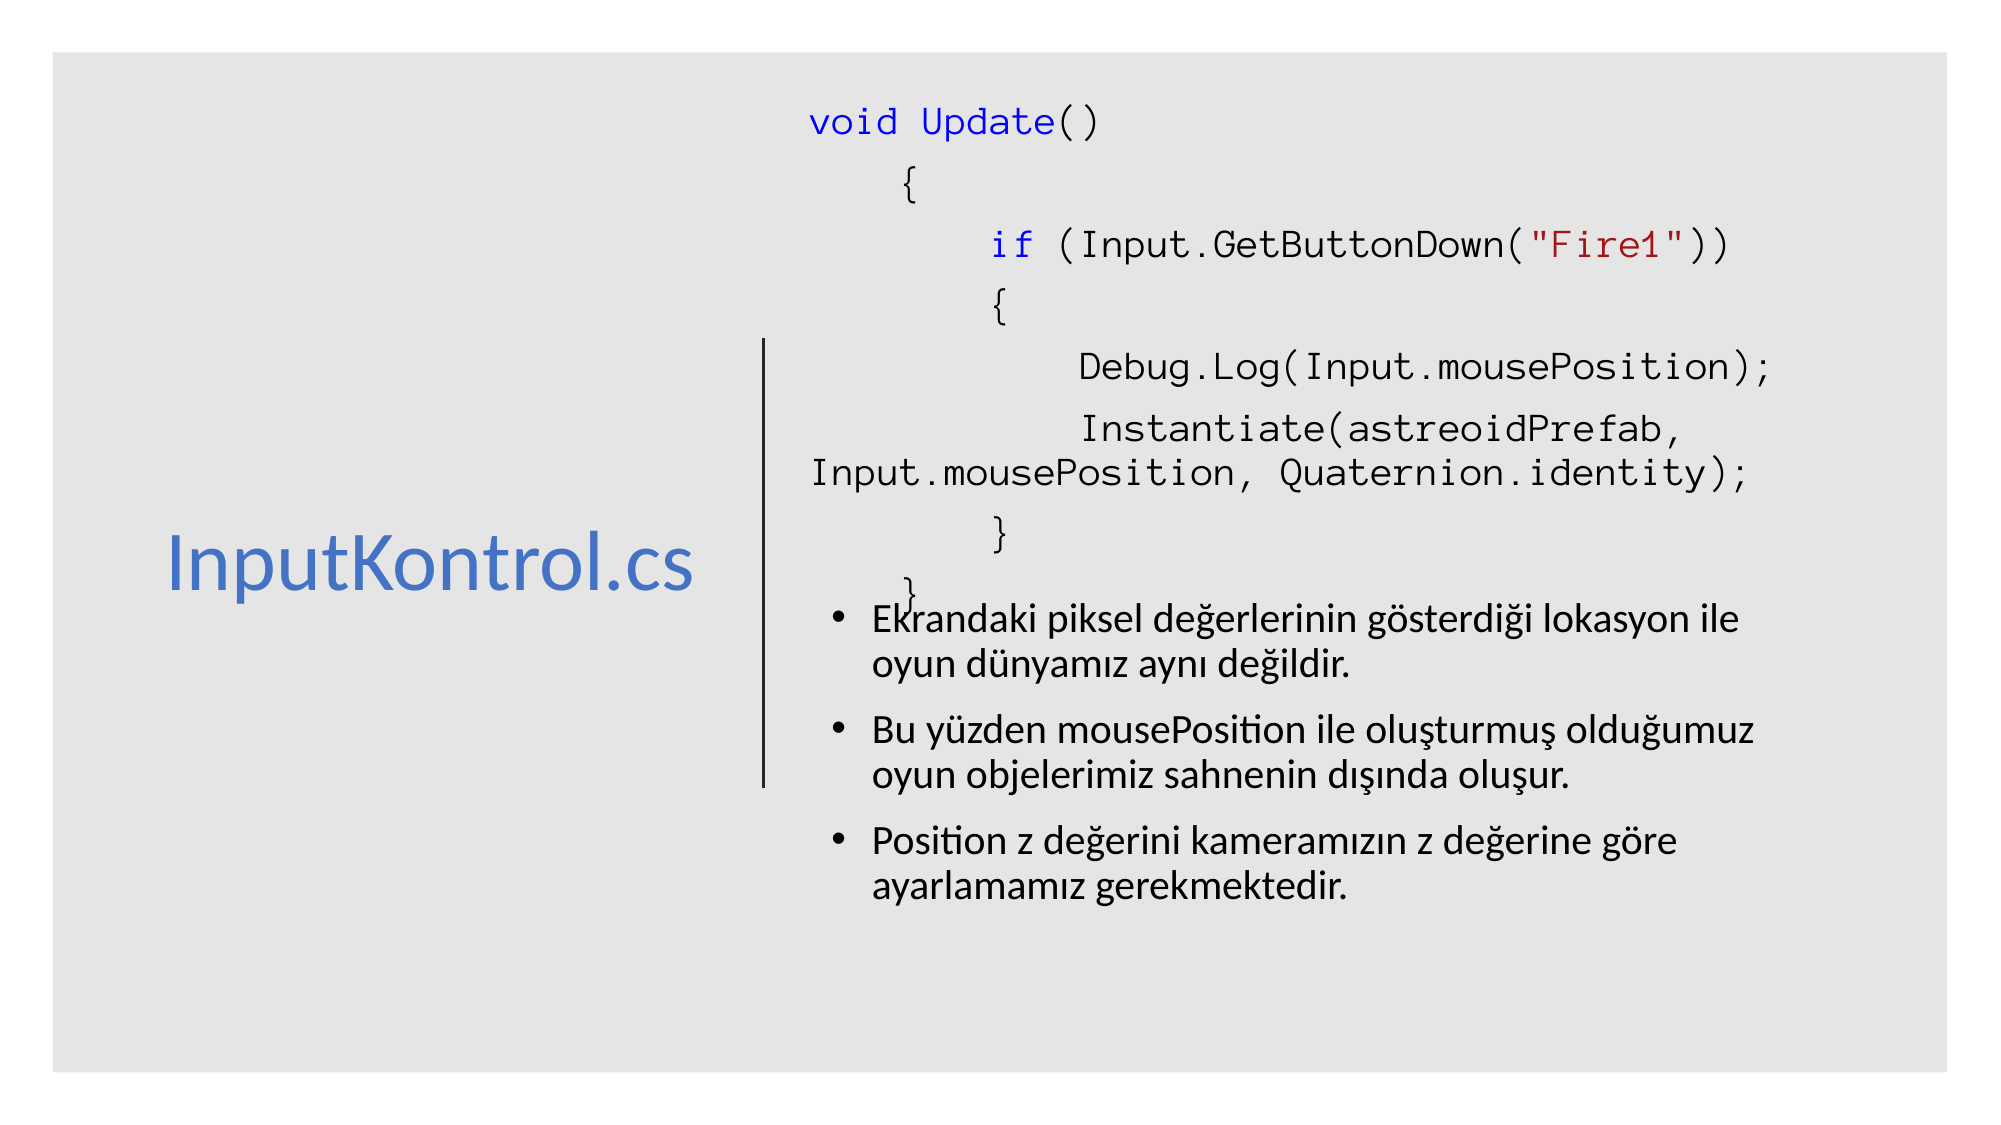

void Update()
    {
        if (Input.GetButtonDown("Fire1"))
        {
            Debug.Log(Input.mousePosition);
            Instantiate(astreoidPrefab, Input.mousePosition, Quaternion.identity);
        }
    }

# InputKontrol.cs
Ekrandaki piksel değerlerinin gösterdiği lokasyon ile oyun dünyamız aynı değildir.
Bu yüzden mousePosition ile oluşturmuş olduğumuz oyun objelerimiz sahnenin dışında oluşur.
Position z değerini kameramızın z değerine göre ayarlamamız gerekmektedir.